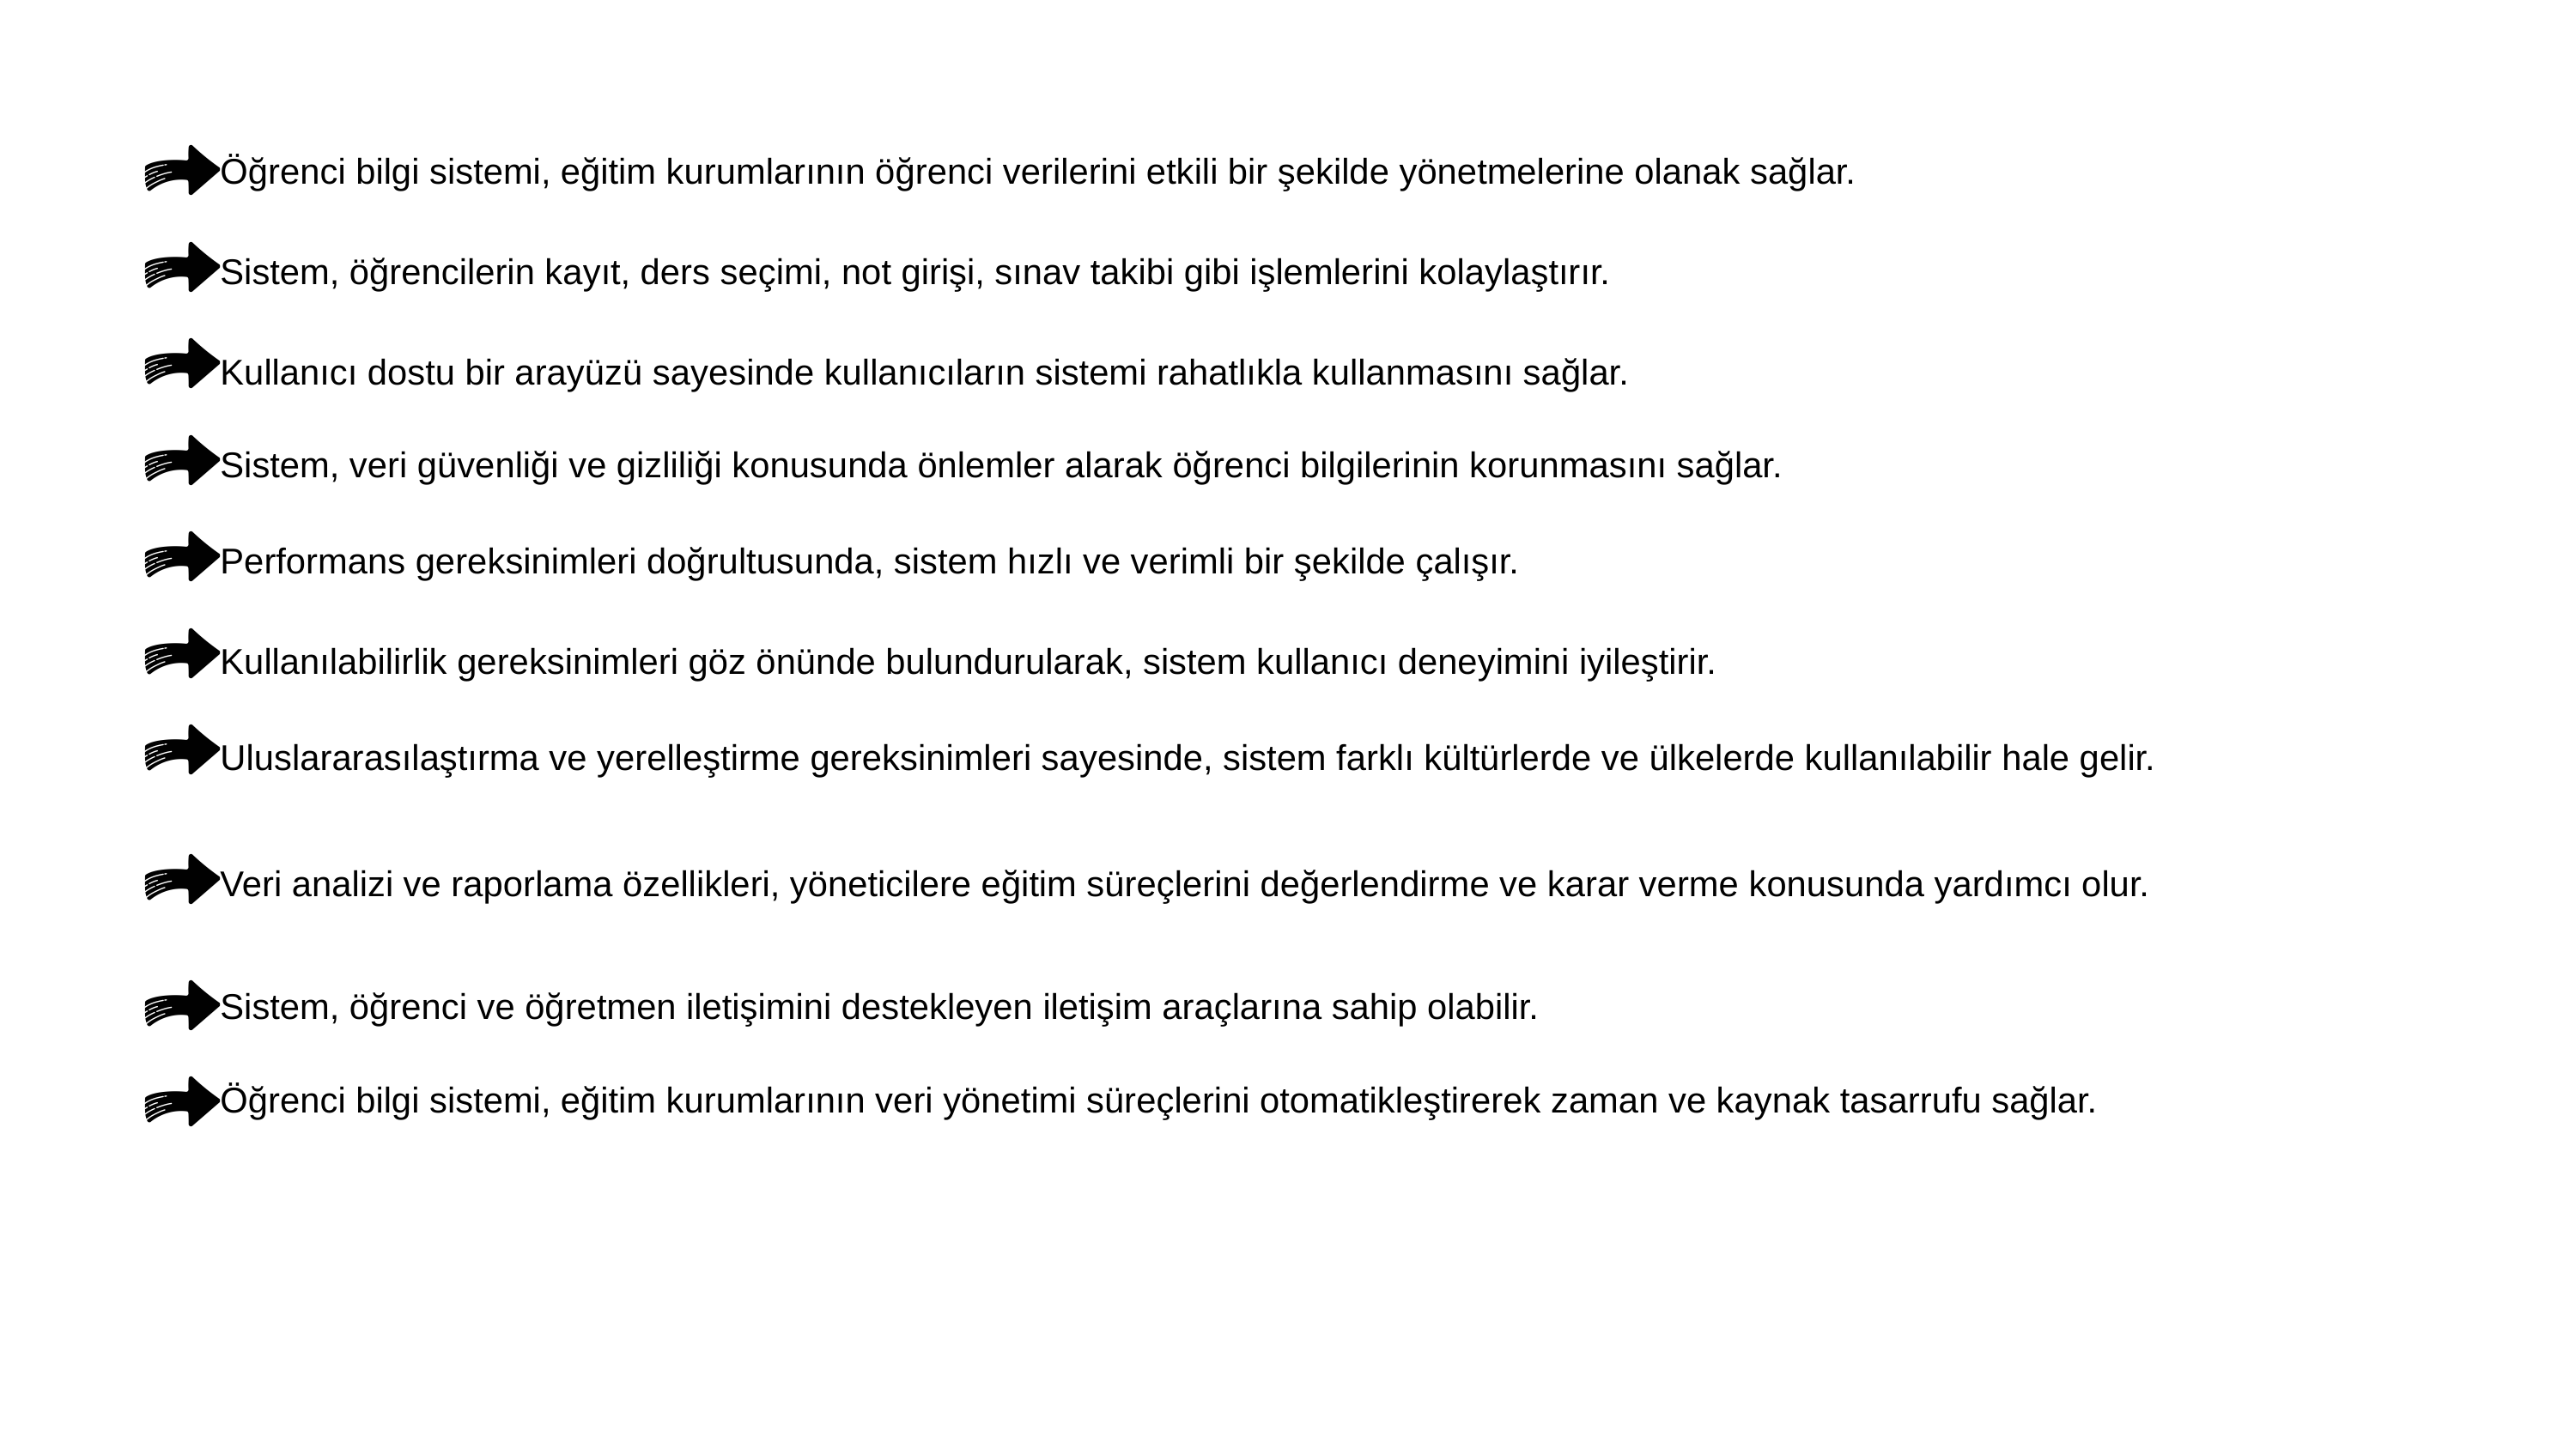

Öğrenci bilgi sistemi, eğitim kurumlarının öğrenci verilerini etkili bir şekilde yönetmelerine olanak sağlar.

Sistem, öğrencilerin kayıt, ders seçimi, not girişi, sınav takibi gibi işlemlerini kolaylaştırır.

Kullanıcı dostu bir arayüzü sayesinde kullanıcıların sistemi rahatlıkla kullanmasını sağlar.

Sistem, veri güvenliği ve gizliliği konusunda önlemler alarak öğrenci bilgilerinin korunmasını sağlar.

Performans gereksinimleri doğrultusunda, sistem hızlı ve verimli bir şekilde çalışır.

Kullanılabilirlik gereksinimleri göz önünde bulundurularak, sistem kullanıcı deneyimini iyileştirir.

Uluslararasılaştırma ve yerelleştirme gereksinimleri sayesinde, sistem farklı kültürlerde ve ülkelerde kullanılabilir hale gelir.

Veri analizi ve raporlama özellikleri, yöneticilere eğitim süreçlerini değerlendirme ve karar verme konusunda yardımcı olur.
Sistem, öğrenci ve öğretmen iletişimini destekleyen iletişim araçlarına sahip olabilir.

Öğrenci bilgi sistemi, eğitim kurumlarının veri yönetimi süreçlerini otomatikleştirerek zaman ve kaynak tasarrufu sağlar.